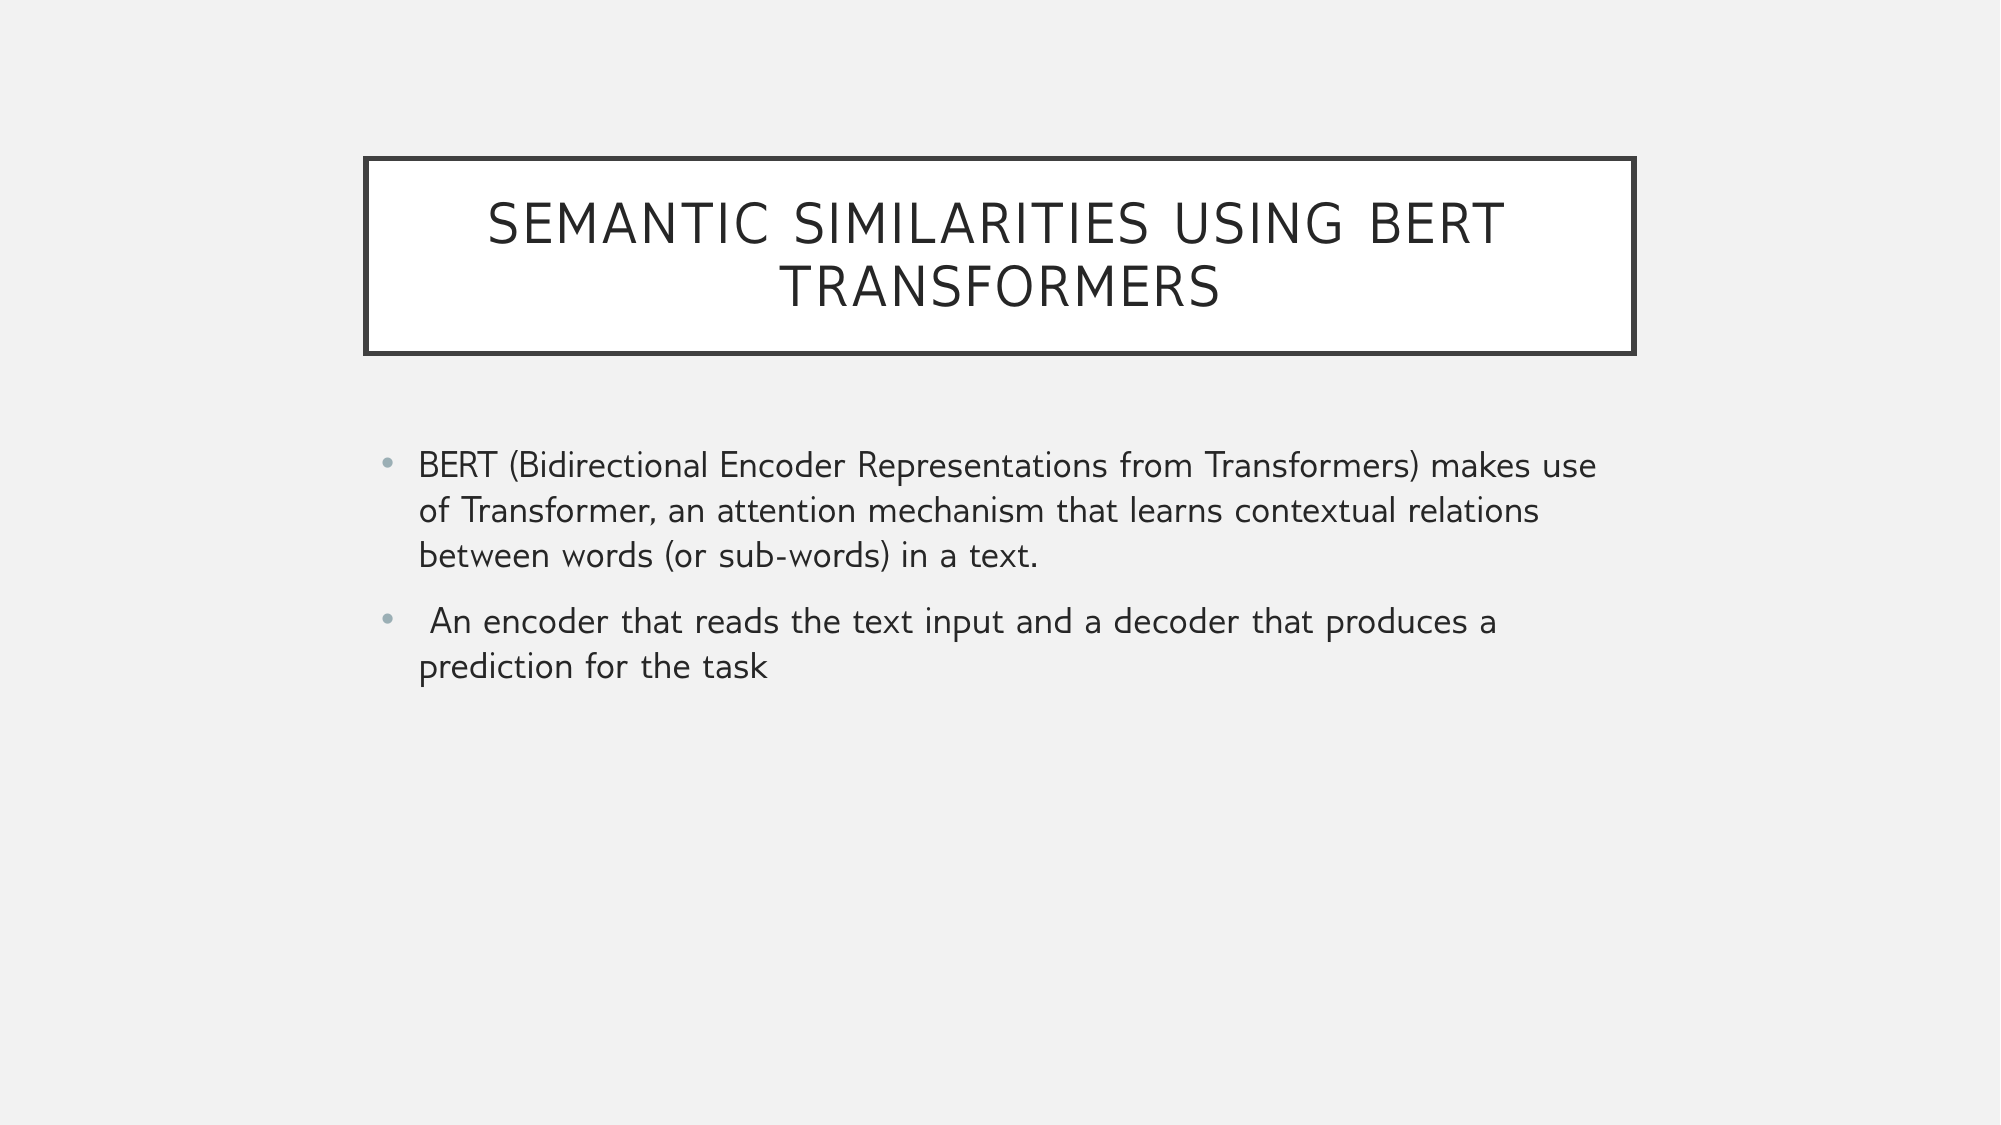

# Semantic SIMILARITIES USING BERT TRANSFORMERS
BERT (Bidirectional Encoder Representations from Transformers) makes use of Transformer, an attention mechanism that learns contextual relations between words (or sub-words) in a text.
 An encoder that reads the text input and a decoder that produces a prediction for the task